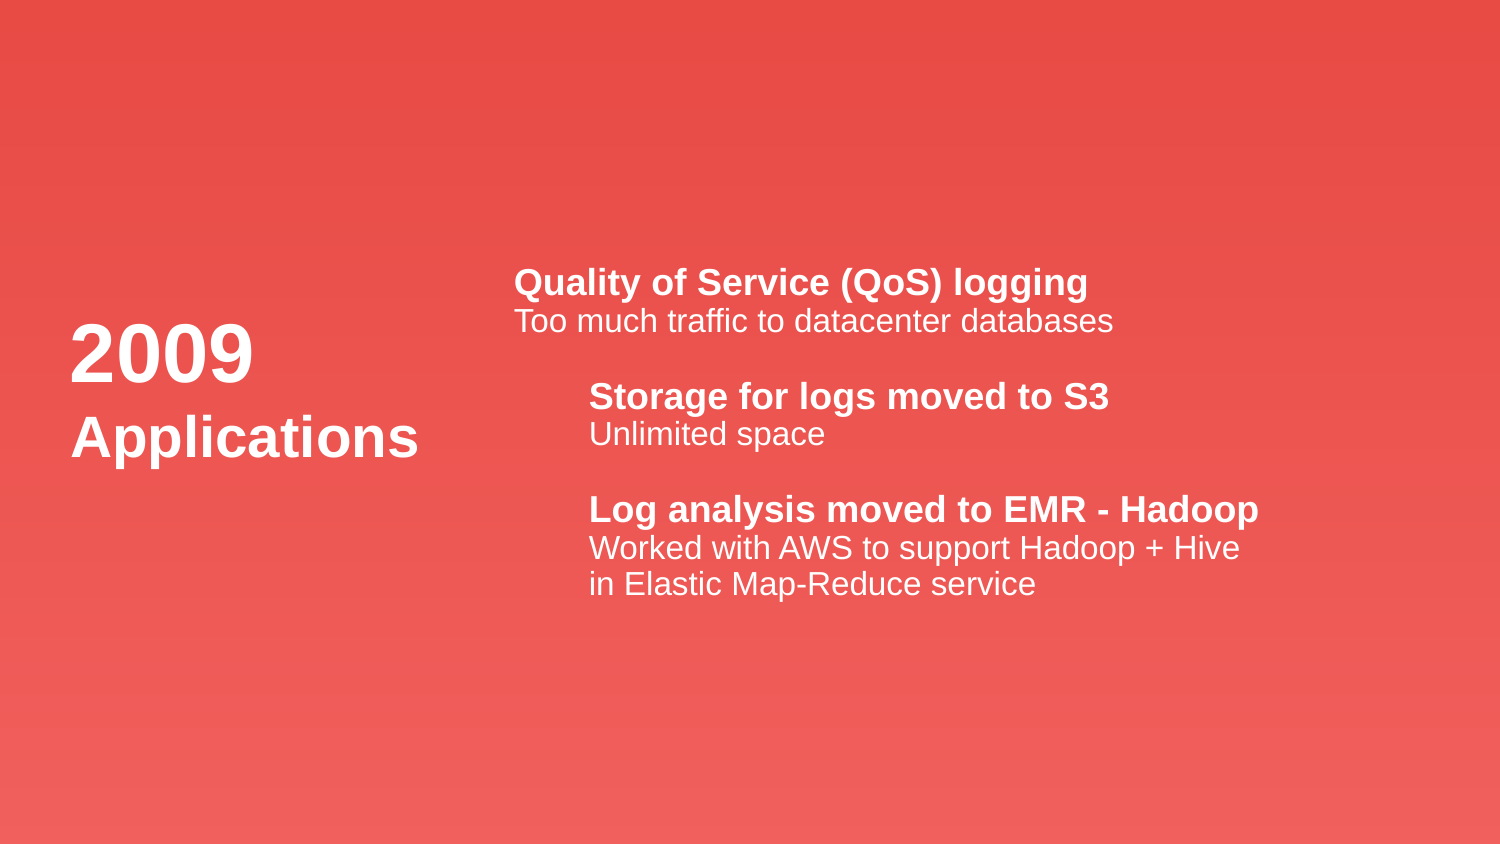

Quality of Service (QoS) logging
Too much traffic to datacenter databases
Storage for logs moved to S3
Unlimited space
Log analysis moved to EMR - Hadoop
Worked with AWS to support Hadoop + Hive
in Elastic Map-Reduce service
2009
Applications